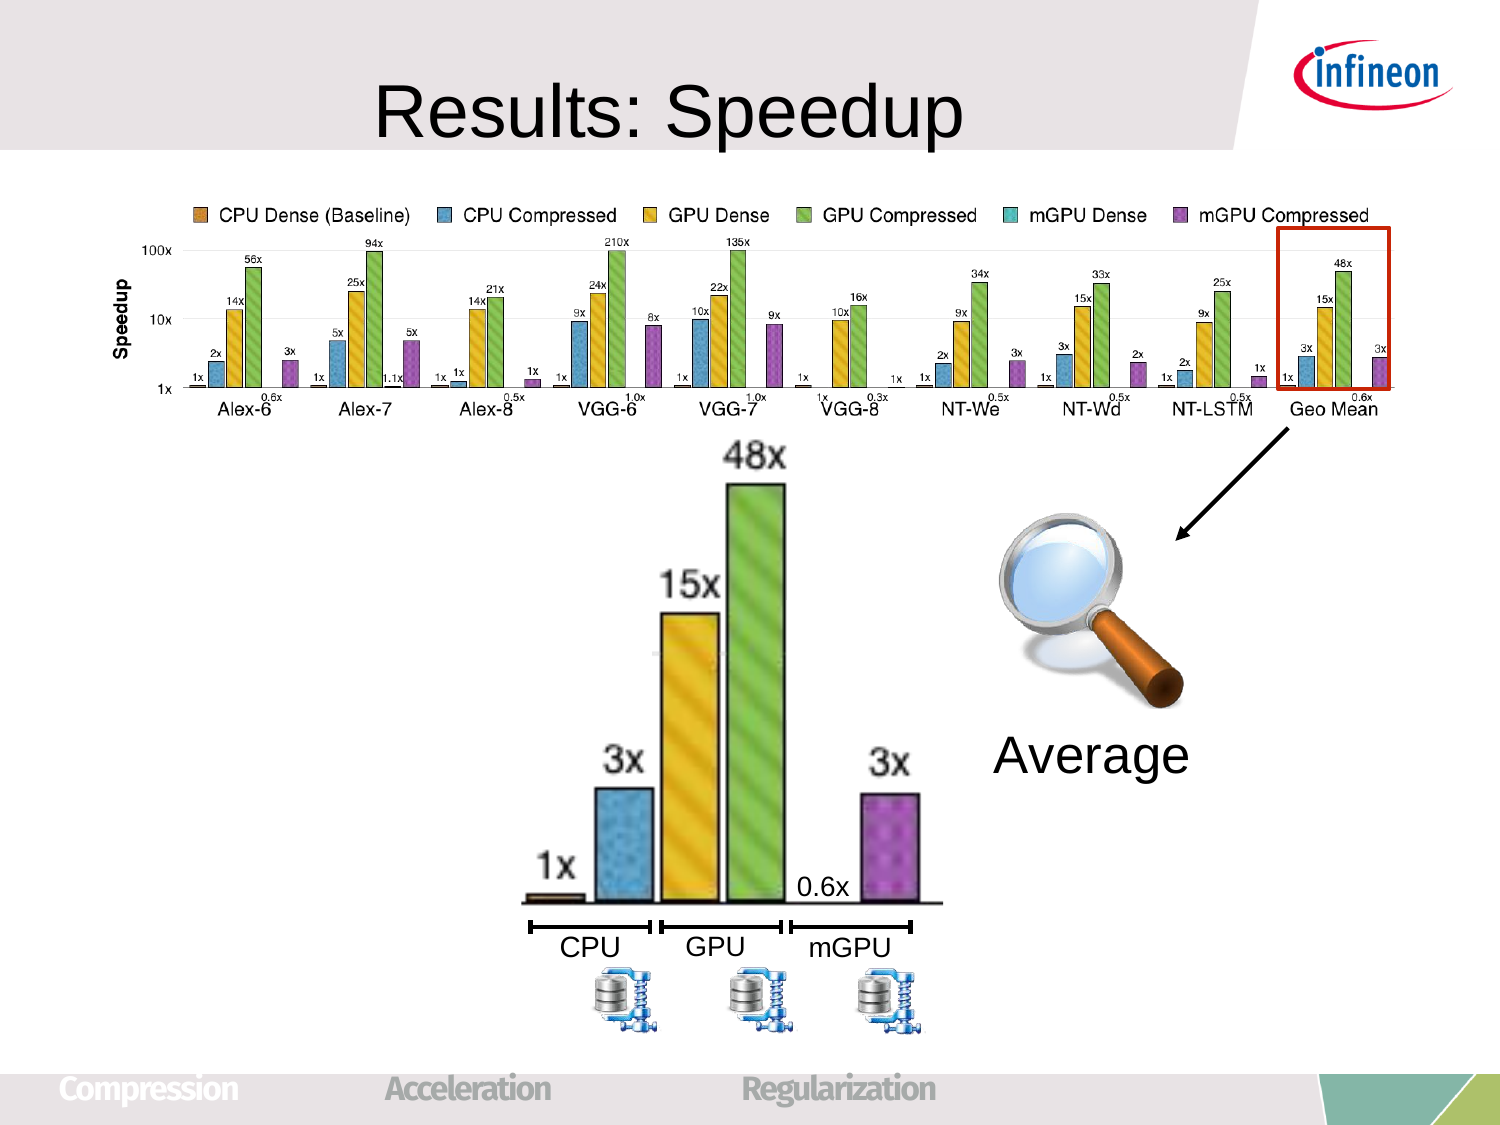

# Results: Speedup

Average
143
0.6x

CPU
GPU
mGPU

Compression
Acceleration
Regularization